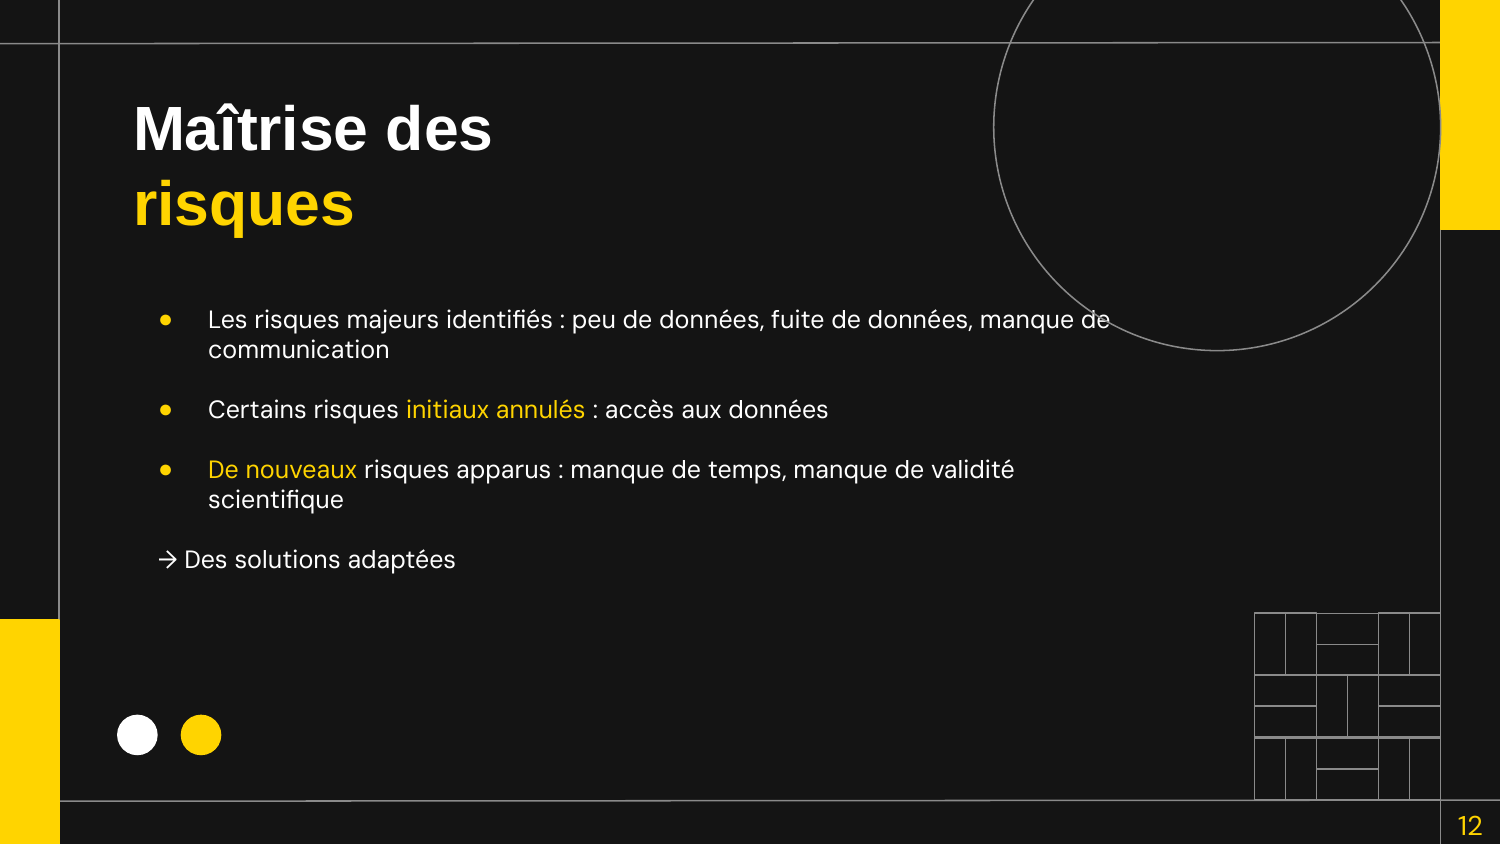

# Maîtrise des risques
Les risques majeurs identifiés : peu de données, fuite de données, manque de communication

Certains risques initiaux annulés : accès aux données

De nouveaux risques apparus : manque de temps, manque de validité scientifique

→ Des solutions adaptées

12